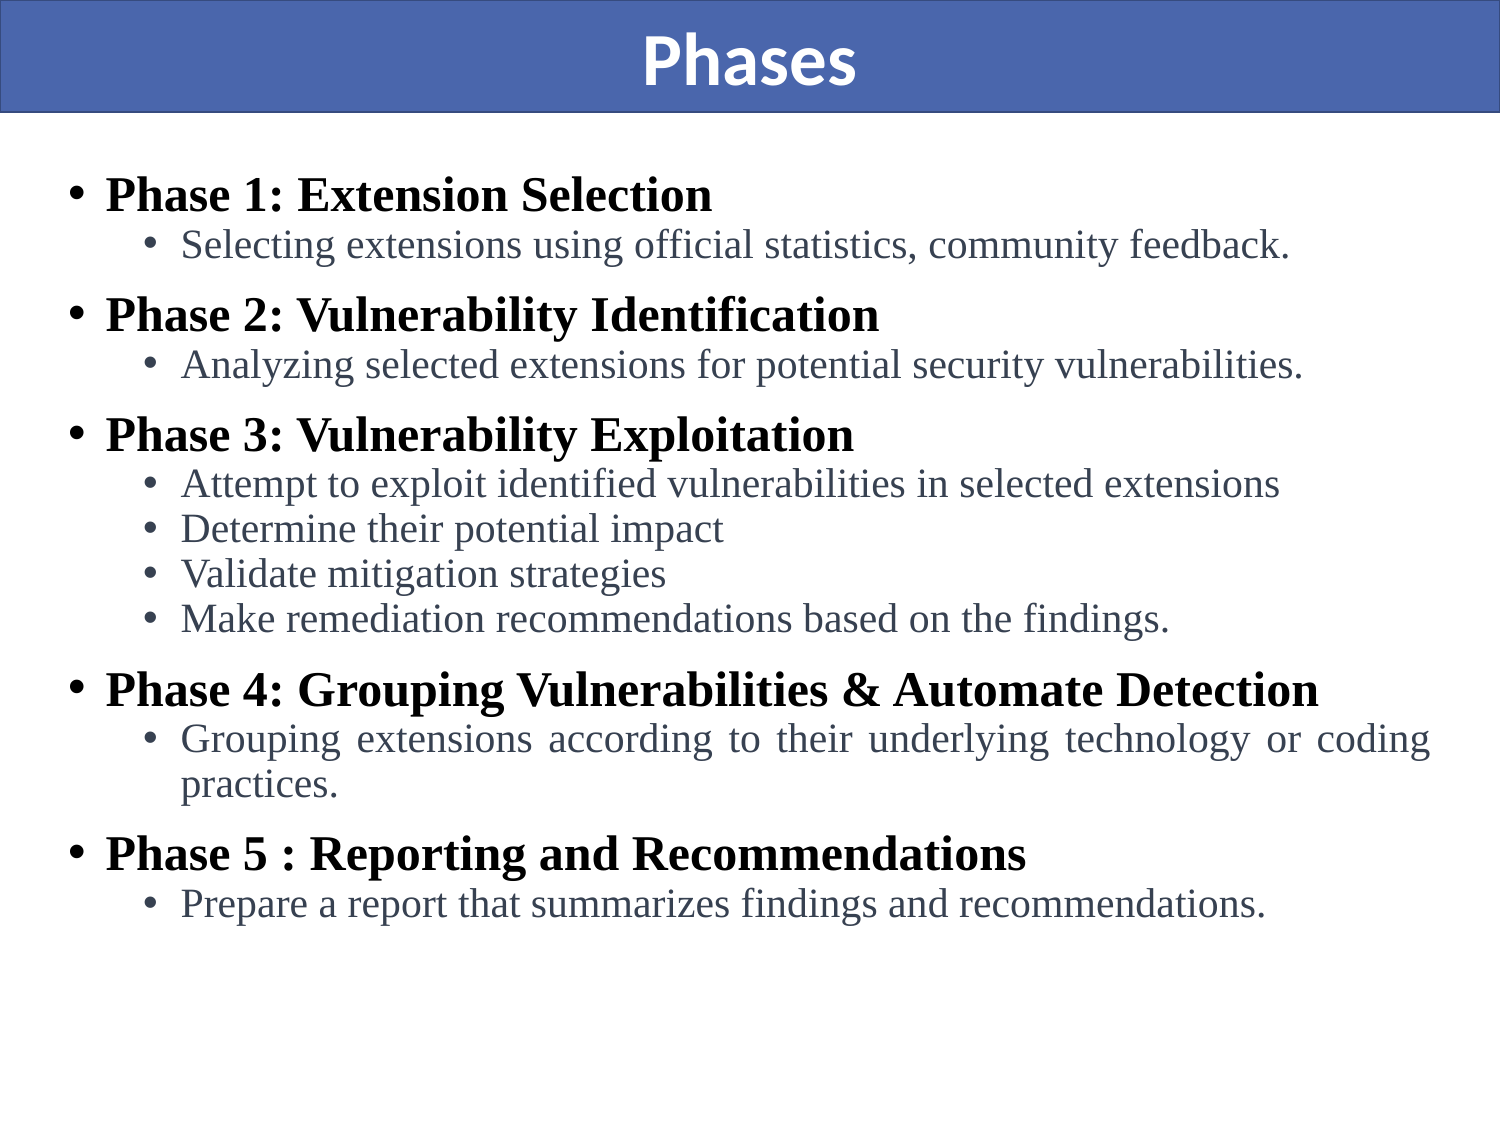

Phases
Phase 1: Extension Selection
Selecting extensions using official statistics, community feedback.
Phase 2: Vulnerability Identification
Analyzing selected extensions for potential security vulnerabilities.
Phase 3: Vulnerability Exploitation
Attempt to exploit identified vulnerabilities in selected extensions
Determine their potential impact
Validate mitigation strategies
Make remediation recommendations based on the findings.
Phase 4: Grouping Vulnerabilities & Automate Detection
Grouping extensions according to their underlying technology or coding practices.
Phase 5 : Reporting and Recommendations
Prepare a report that summarizes findings and recommendations.